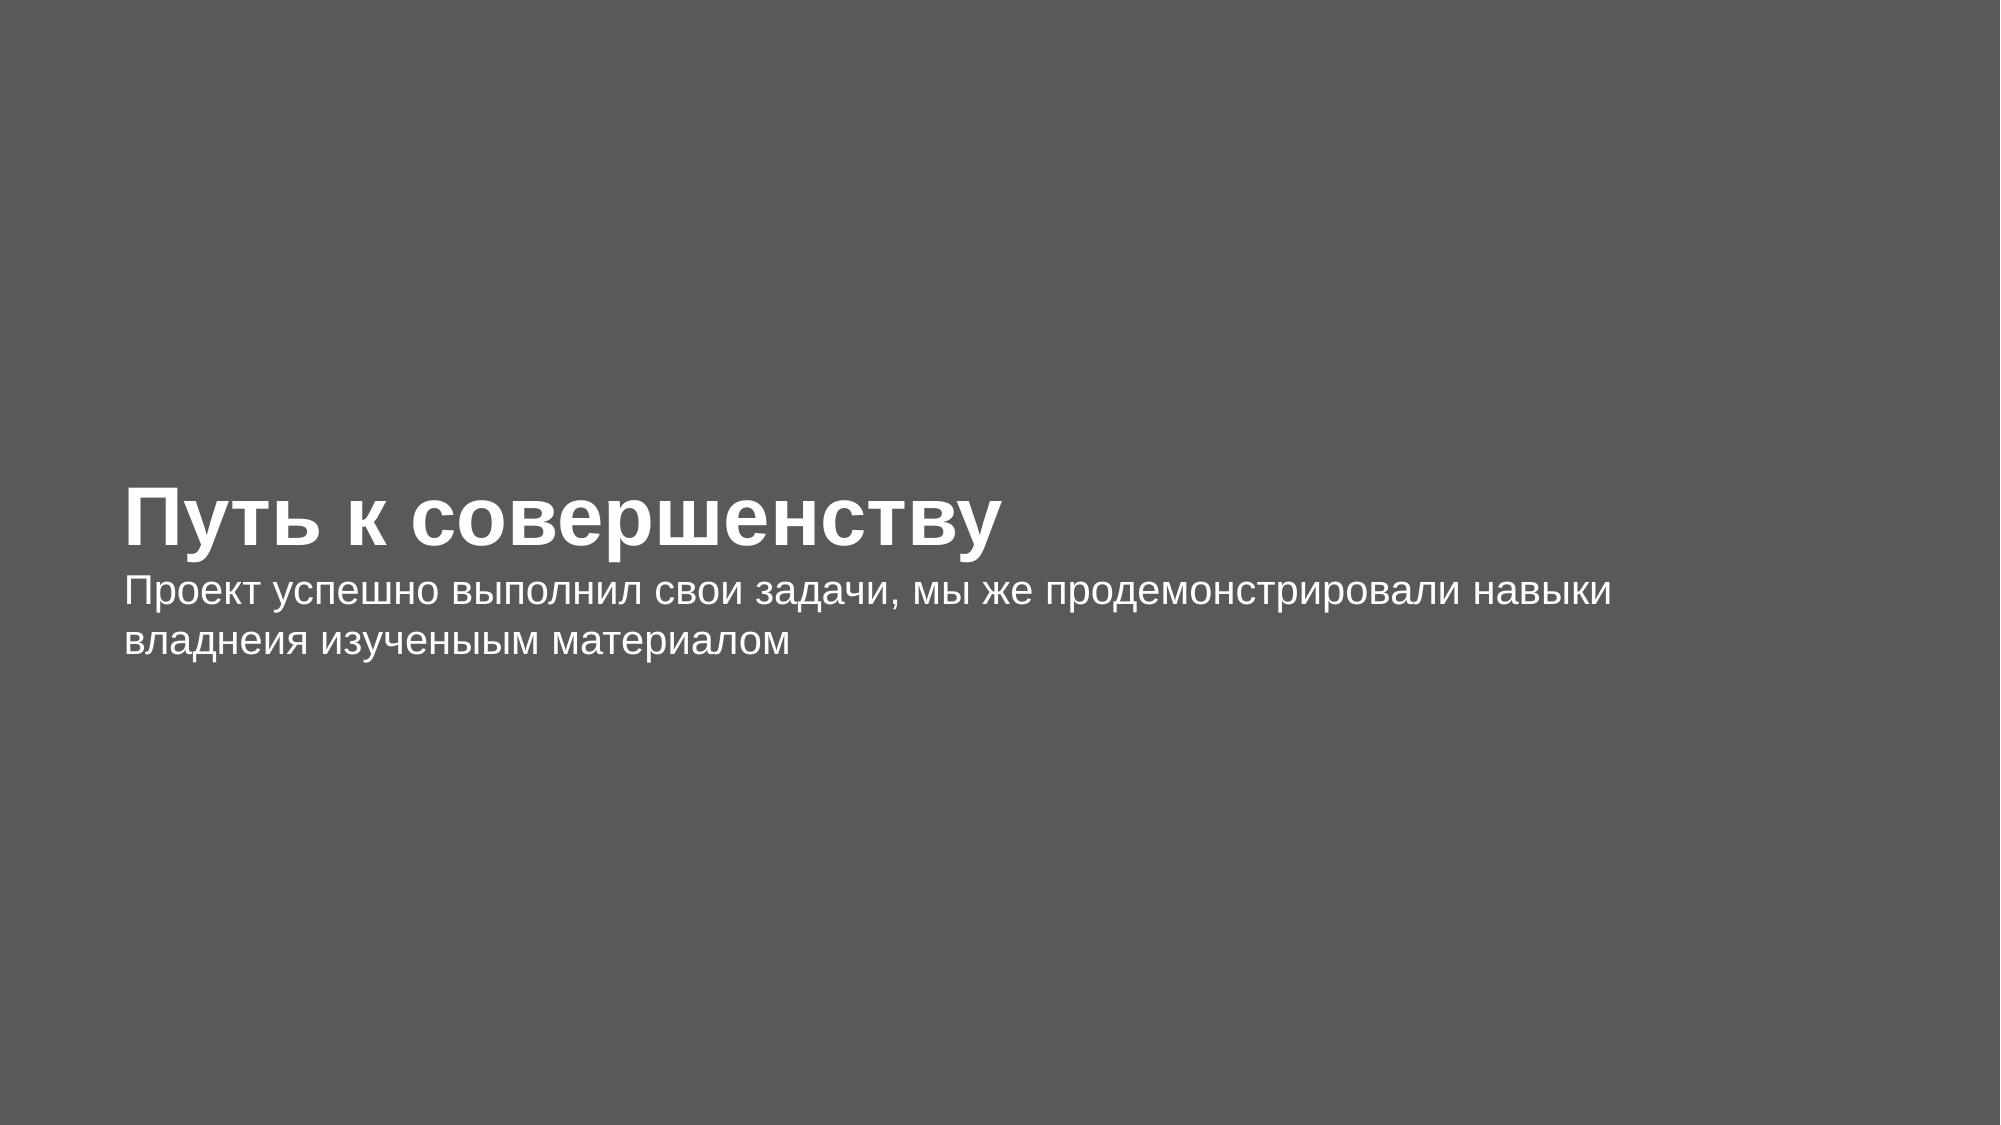

Путь к совершенству
Проект успешно выполнил свои задачи, мы же продемонстрировали навыки владнеия изученыым материалом